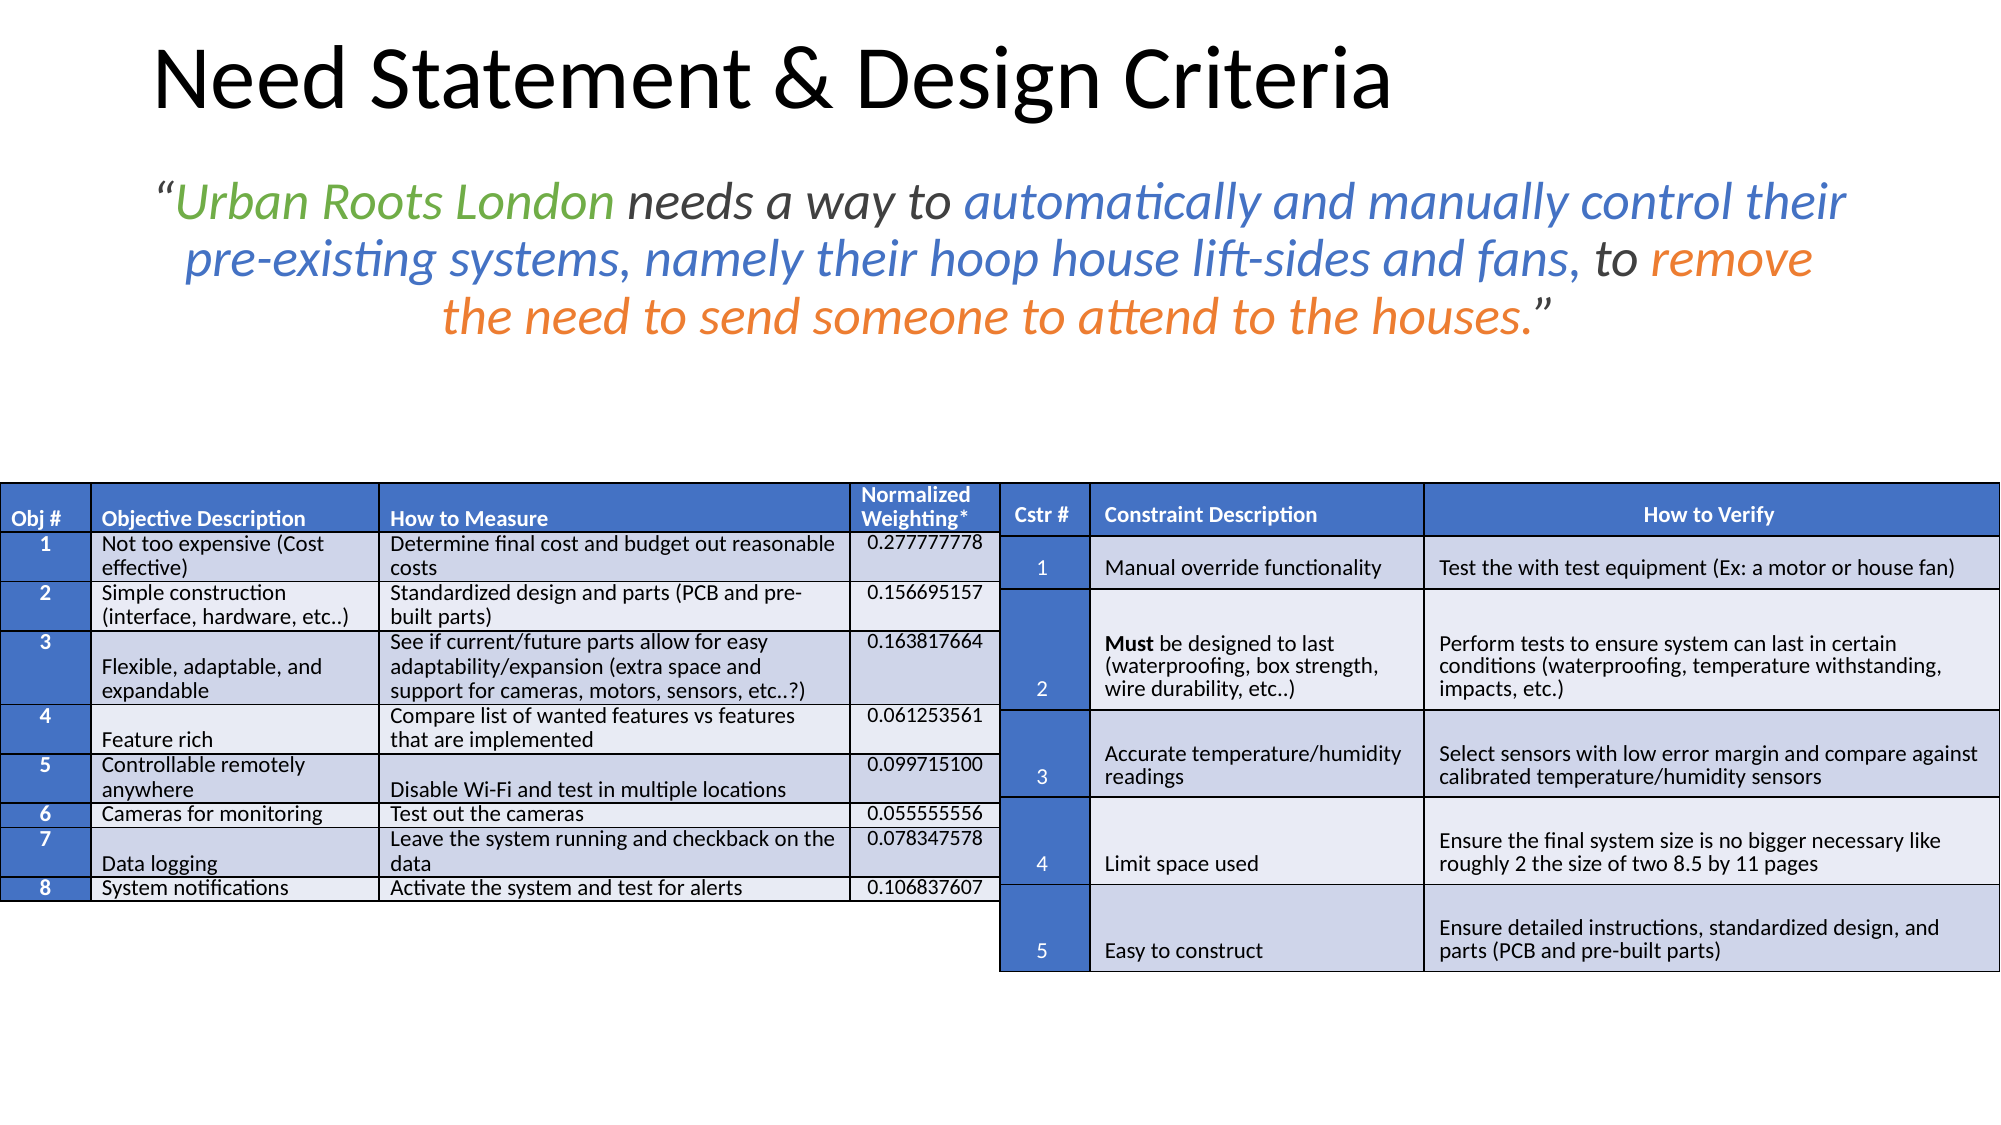

# Need Statement & Design Criteria
“Urban Roots London needs a way to automatically and manually control their pre-existing systems, namely their hoop house lift-sides and fans, to remove the need to send someone to attend to the houses.”

| Cstr # | Constraint Description | How to Verify |
| --- | --- | --- |
| 1 | Manual override functionality | Test the with test equipment (Ex: a motor or house fan) |
| 2 | Must be designed to last (waterproofing, box strength, wire durability, etc..) | Perform tests to ensure system can last in certain conditions (waterproofing, temperature withstanding, impacts, etc.) |
| 3 | Accurate temperature/humidity readings | Select sensors with low error margin and compare against calibrated temperature/humidity sensors |
| 4 | Limit space used | Ensure the final system size is no bigger necessary like roughly 2 the size of two 8.5 by 11 pages |
| 5 | Easy to construct | Ensure detailed instructions, standardized design, and parts (PCB and pre-built parts) |
| Obj # | Objective Description | How to Measure | Normalized Weighting\* |
| --- | --- | --- | --- |
| 1 | Not too expensive (Cost effective) | Determine final cost and budget out reasonable costs | 0.277777778 |
| 2 | Simple construction (interface, hardware, etc..) | Standardized design and parts (PCB and pre-built parts) | 0.156695157 |
| 3 | Flexible, adaptable, and expandable | See if current/future parts allow for easy adaptability/expansion (extra space and support for cameras, motors, sensors, etc..?) | 0.163817664 |
| 4 | Feature rich | Compare list of wanted features vs features that are implemented | 0.061253561 |
| 5 | Controllable remotely anywhere | Disable Wi-Fi and test in multiple locations | 0.099715100 |
| 6 | Cameras for monitoring | Test out the cameras | 0.055555556 |
| 7 | Data logging | Leave the system running and checkback on the data | 0.078347578 |
| 8 | System notifications | Activate the system and test for alerts | 0.106837607 |